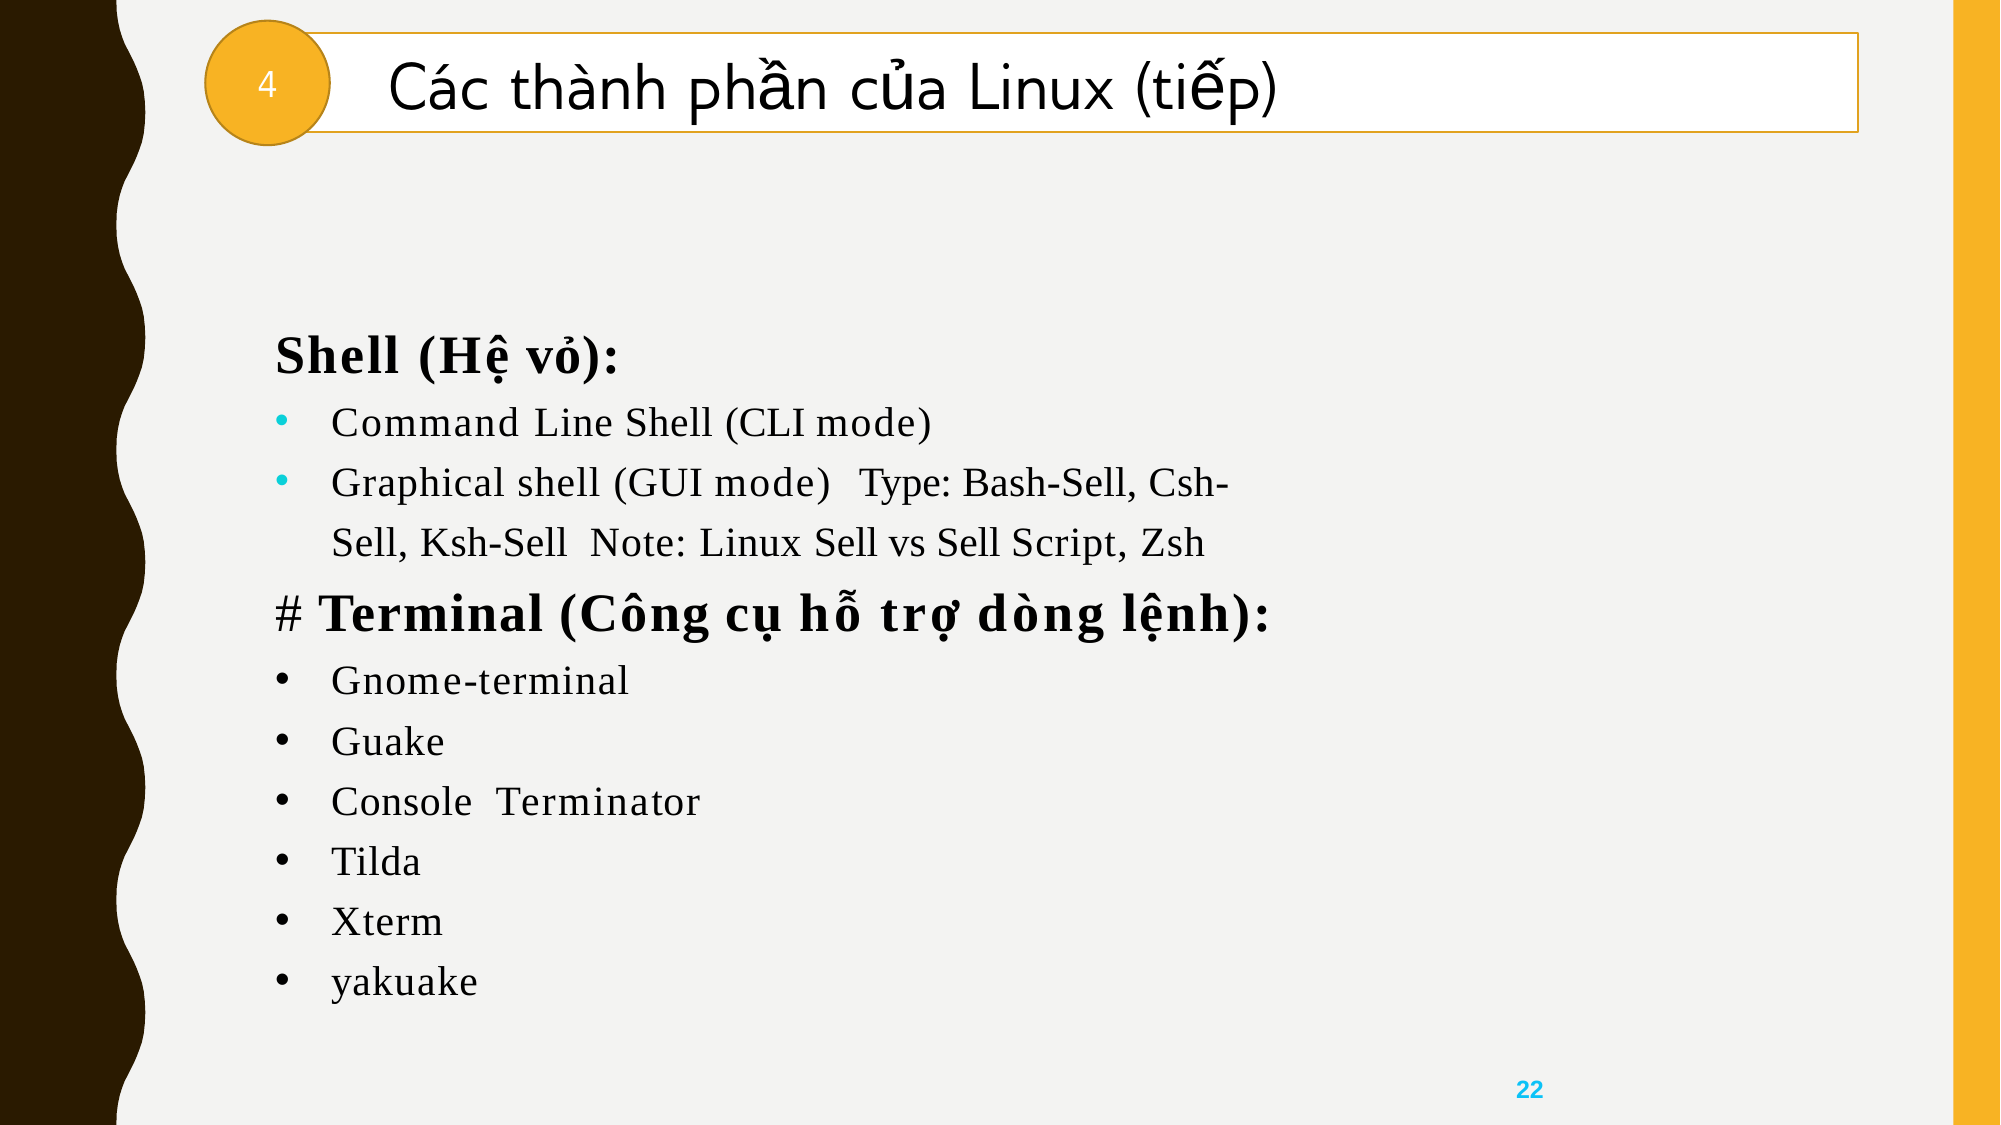

4

Các thành phần của Linux (tiếp)
Shell (Hệ vỏ):
Command Line Shell (CLI mode)
Graphical shell (GUI mode)  Type: Bash-Sell, Csh-Sell, Ksh-Sell  Note: Linux Sell vs Sell Script, Zsh
# Terminal (Công cụ hỗ trợ dòng lệnh):
Gnome-terminal
Guake
Console  Terminator
Tilda
Xterm
yakuake
22